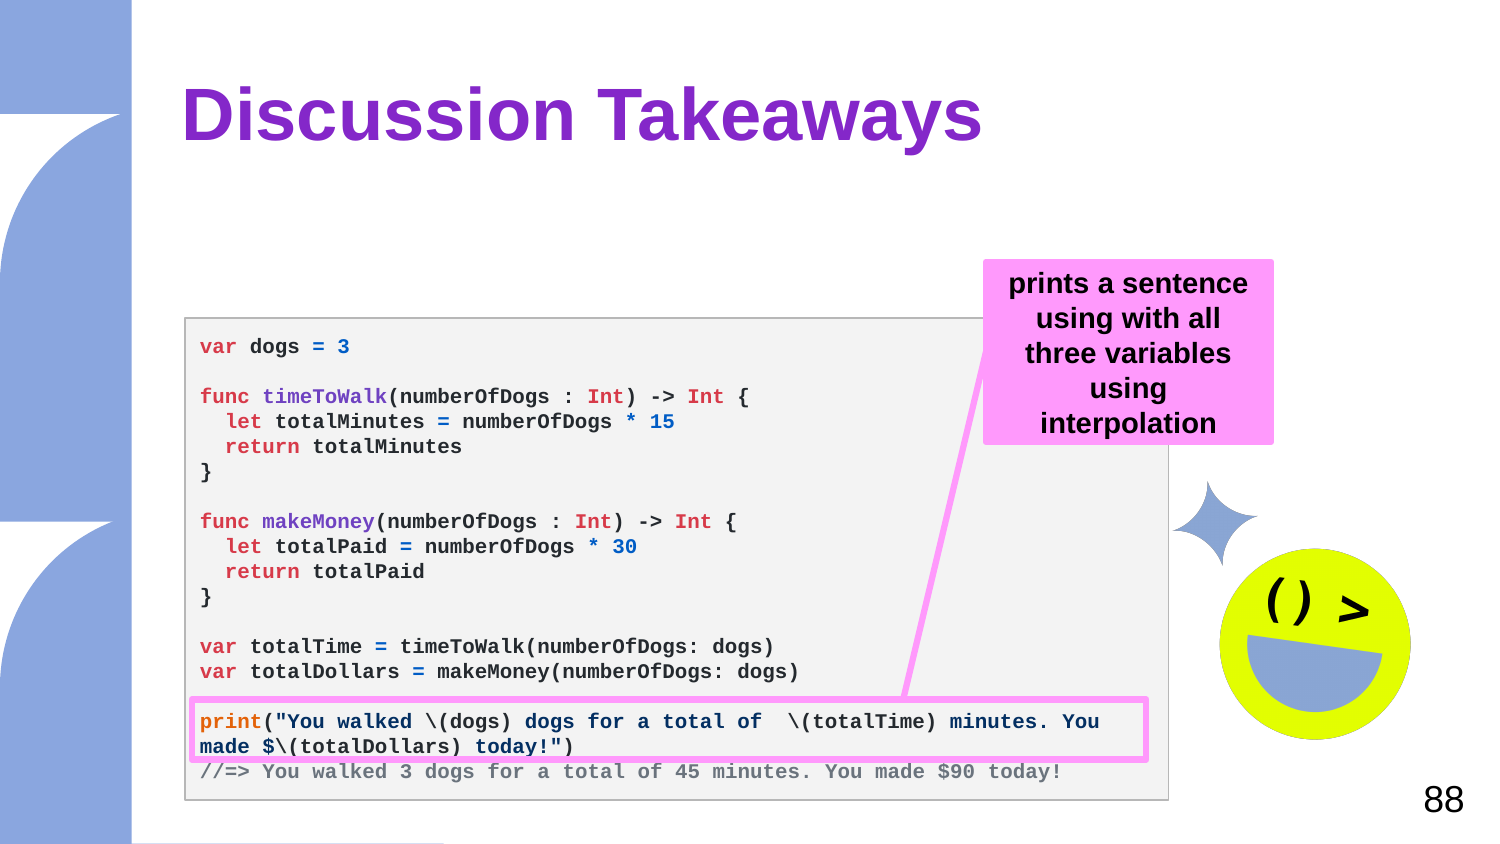

# Discussion Takeaways
prints a sentence using with all three variables using interpolation
var dogs = 3

func timeToWalk(numberOfDogs : Int) -> Int {
  let totalMinutes = numberOfDogs * 15
  return totalMinutes
}

func makeMoney(numberOfDogs : Int) -> Int {
  let totalPaid = numberOfDogs * 30
  return totalPaid
}

var totalTime = timeToWalk(numberOfDogs: dogs)
var totalDollars = makeMoney(numberOfDogs: dogs)

print("You walked \(dogs) dogs for a total of  \(totalTime) minutes. You made $\(totalDollars) today!")
//=> You walked 3 dogs for a total of 45 minutes. You made $90 today!